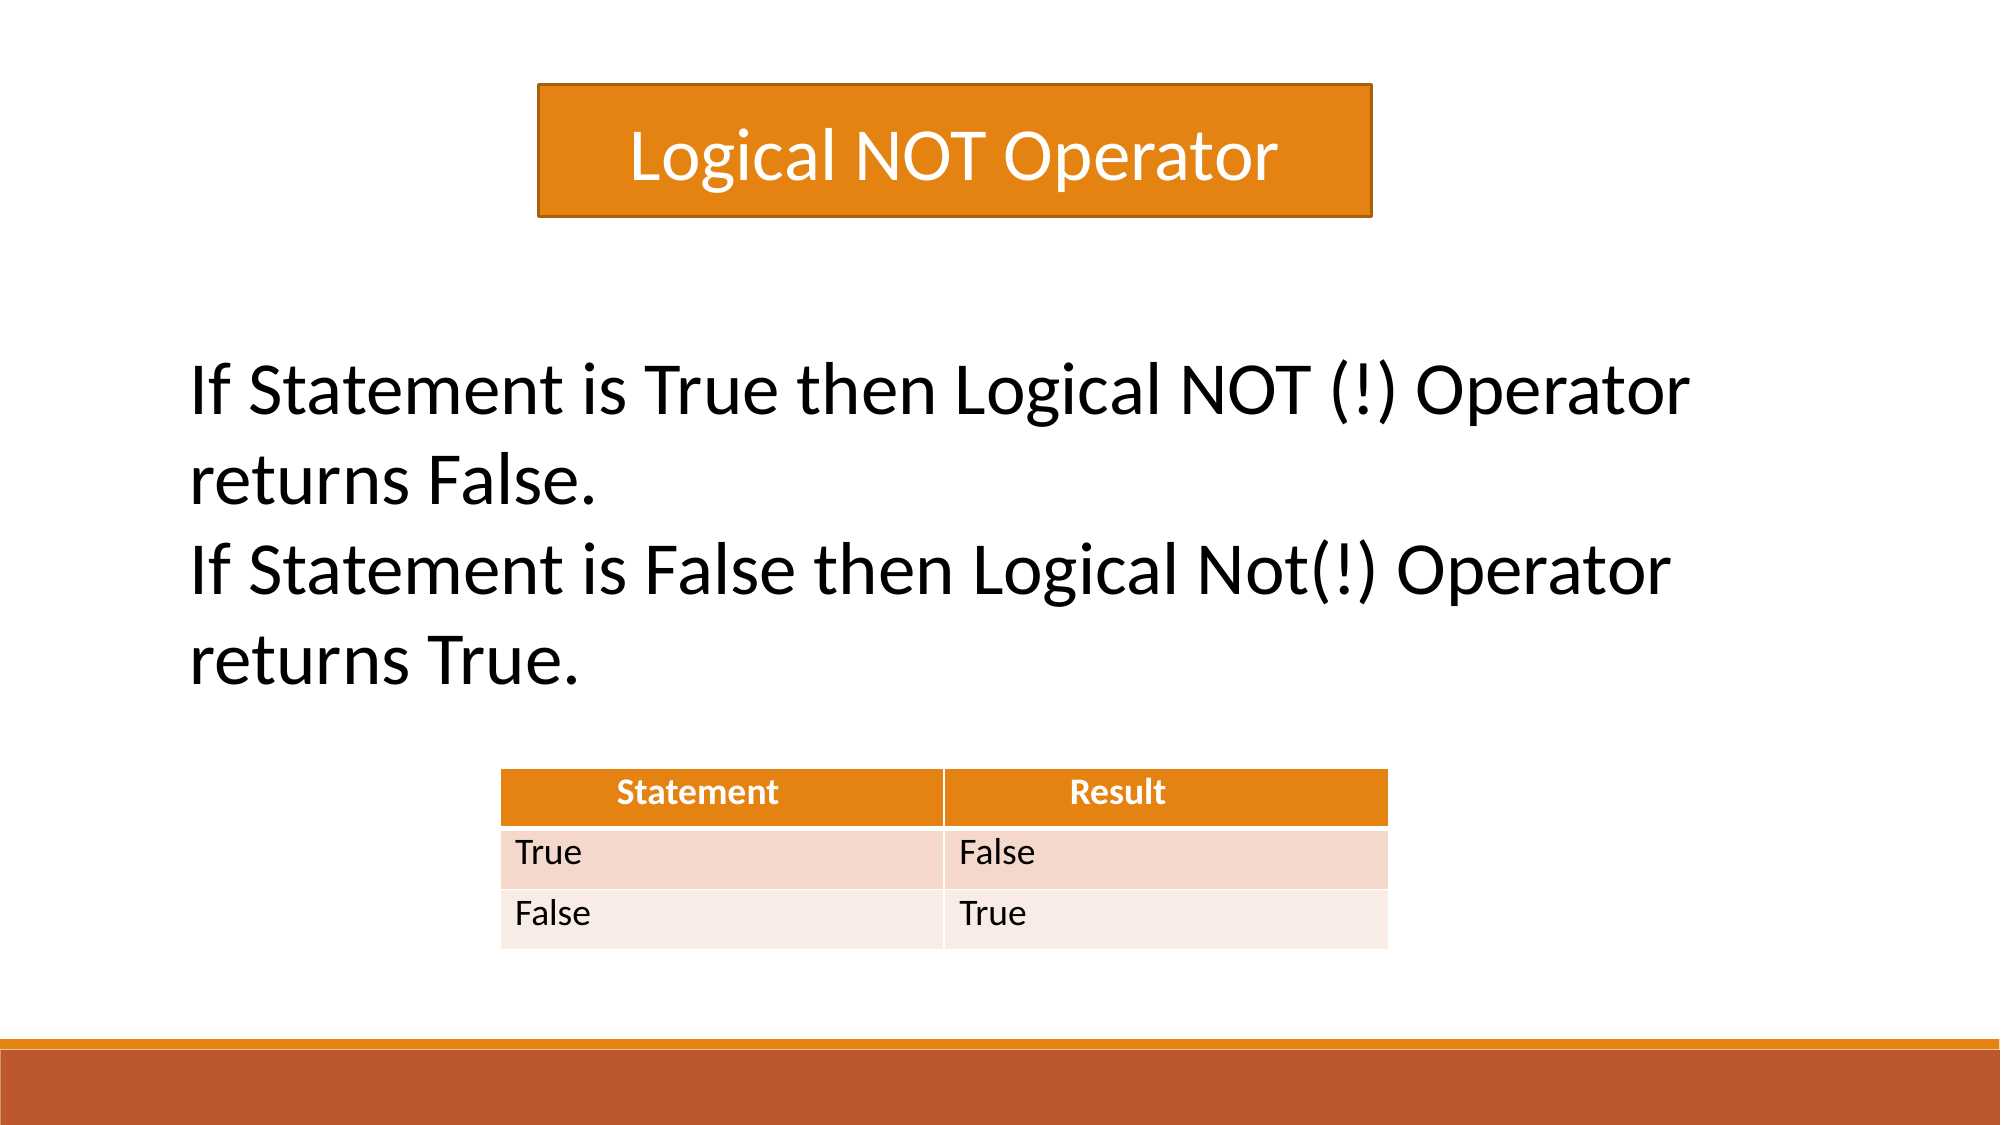

Logical NOT Operator
If Statement is True then Logical NOT (!) Operator returns False.
If Statement is False then Logical Not(!) Operator returns True.
| Statement | Result |
| --- | --- |
| True | False |
| False | True |